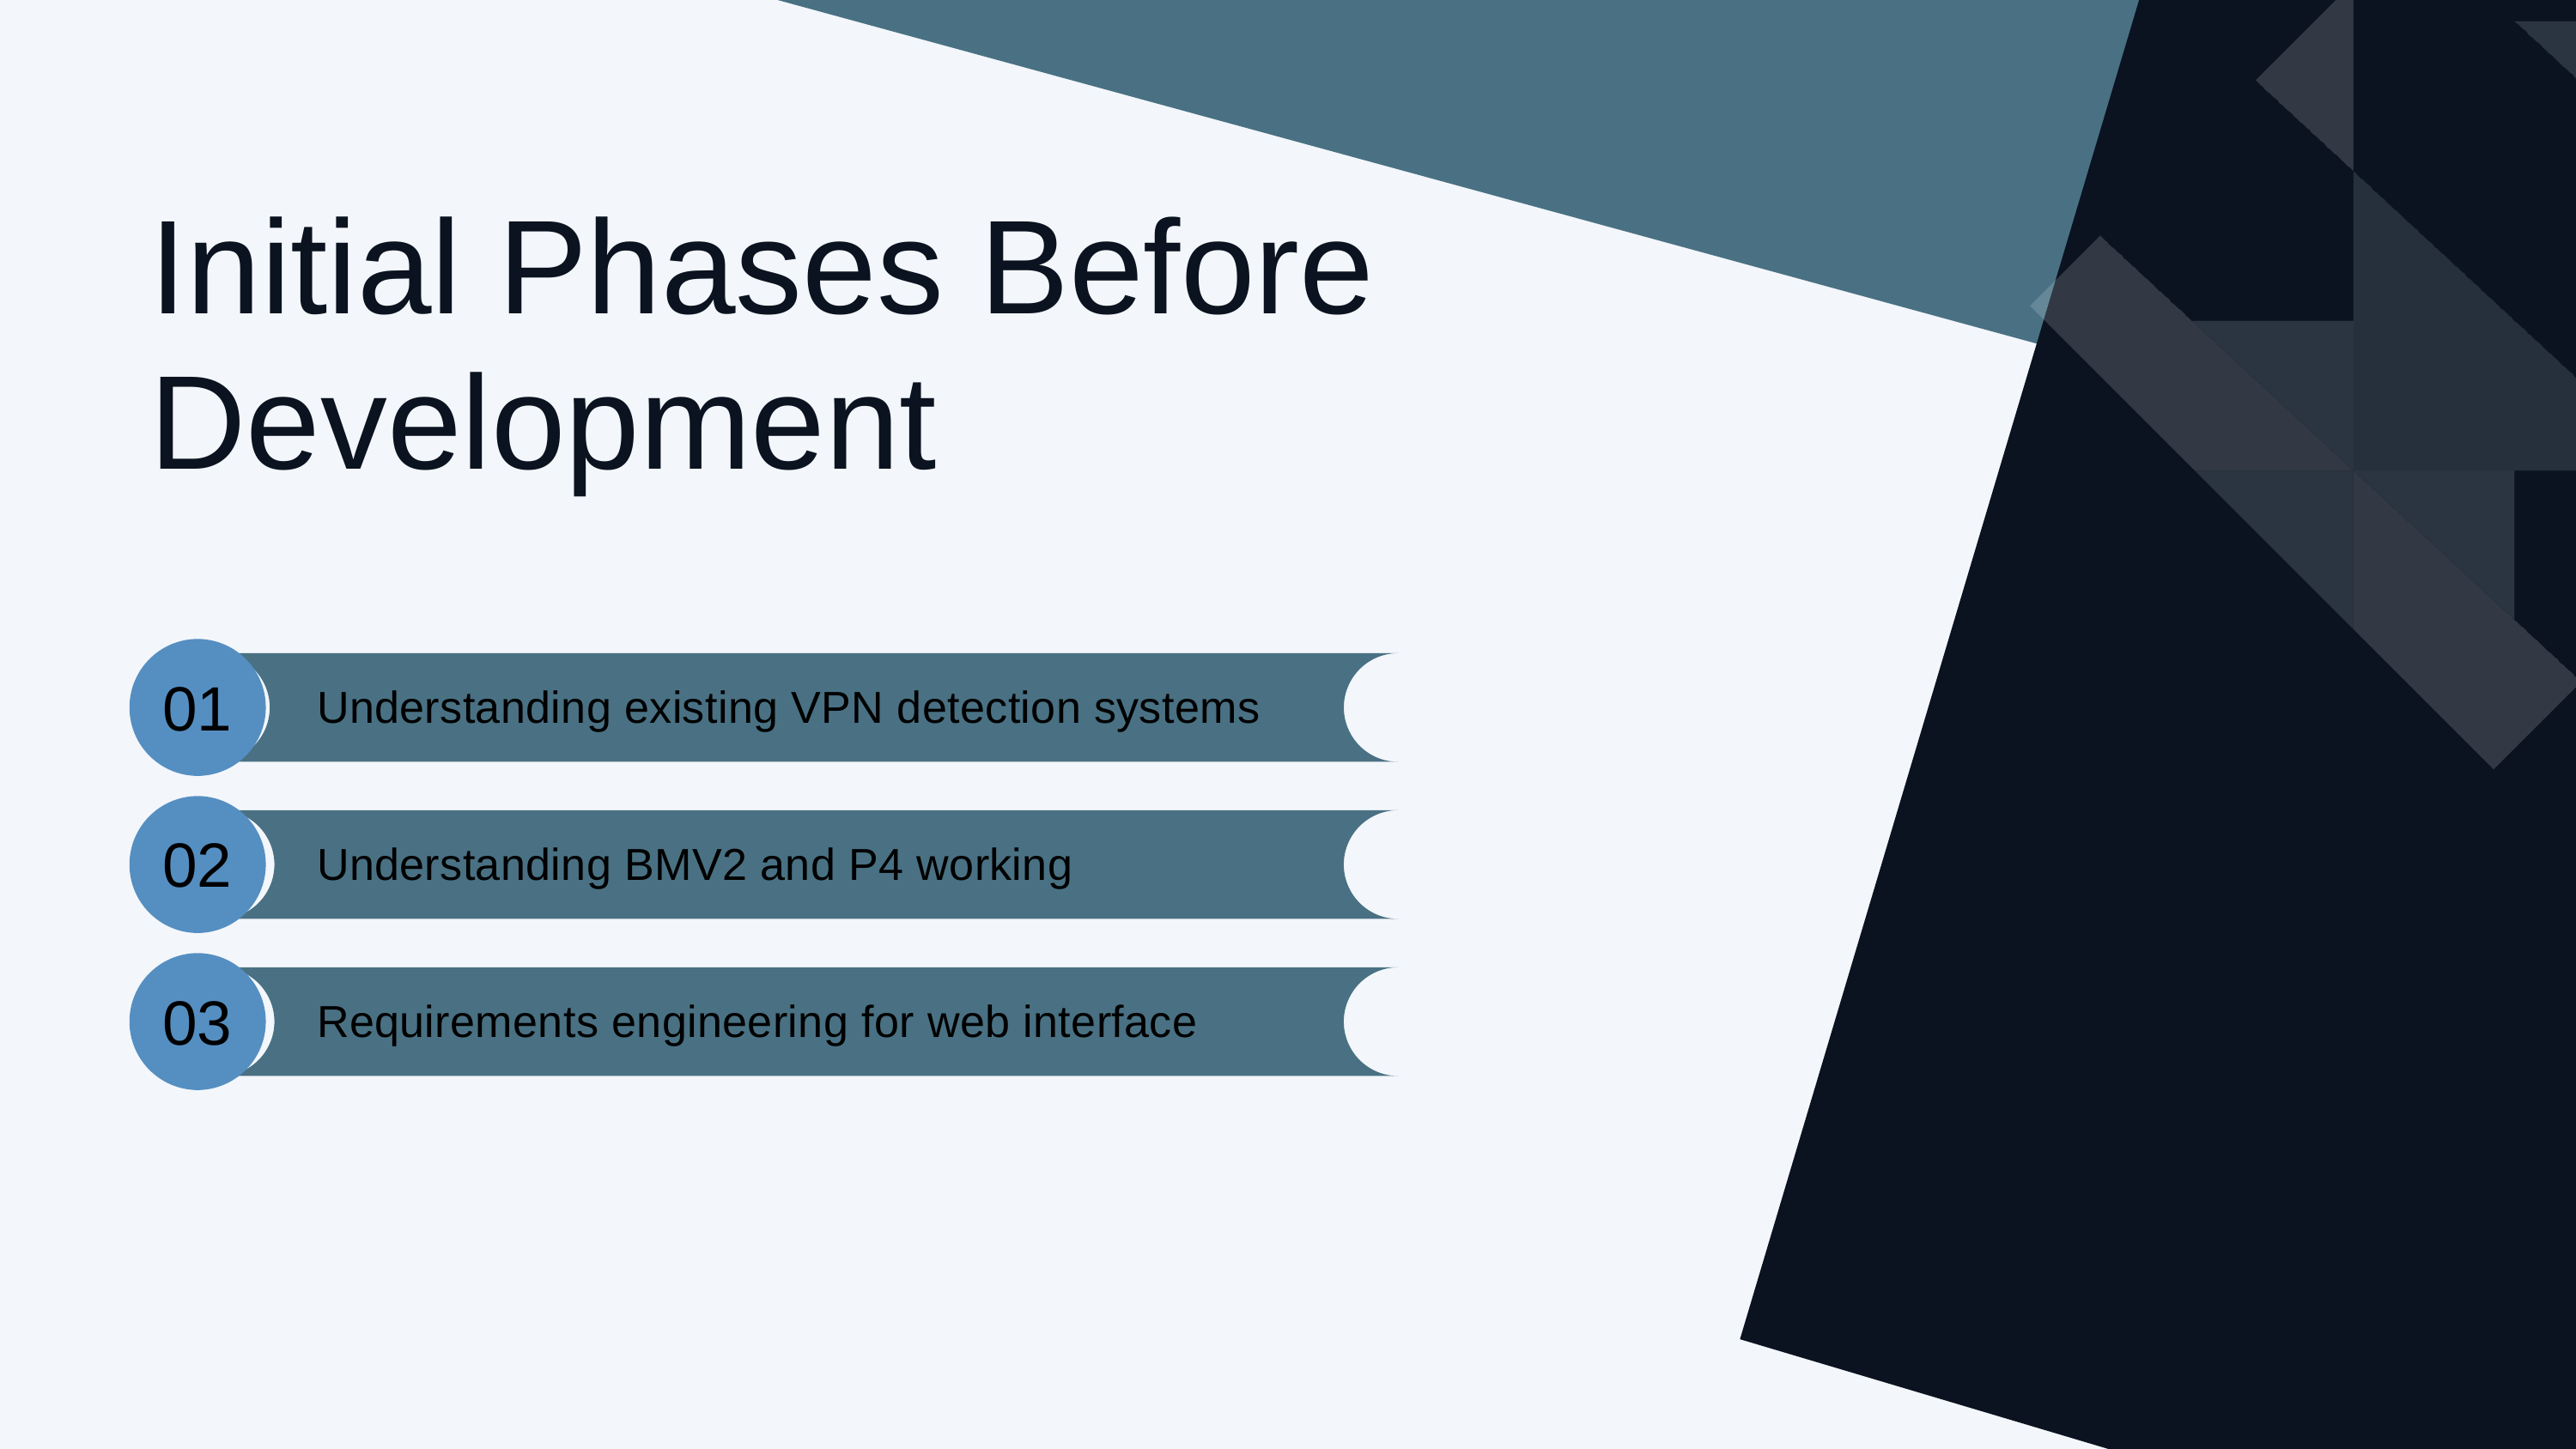

Initial Phases Before Development

01
Understanding existing VPN detection systems

02
Understanding BMV2 and P4 working

03
Requirements engineering for web interface